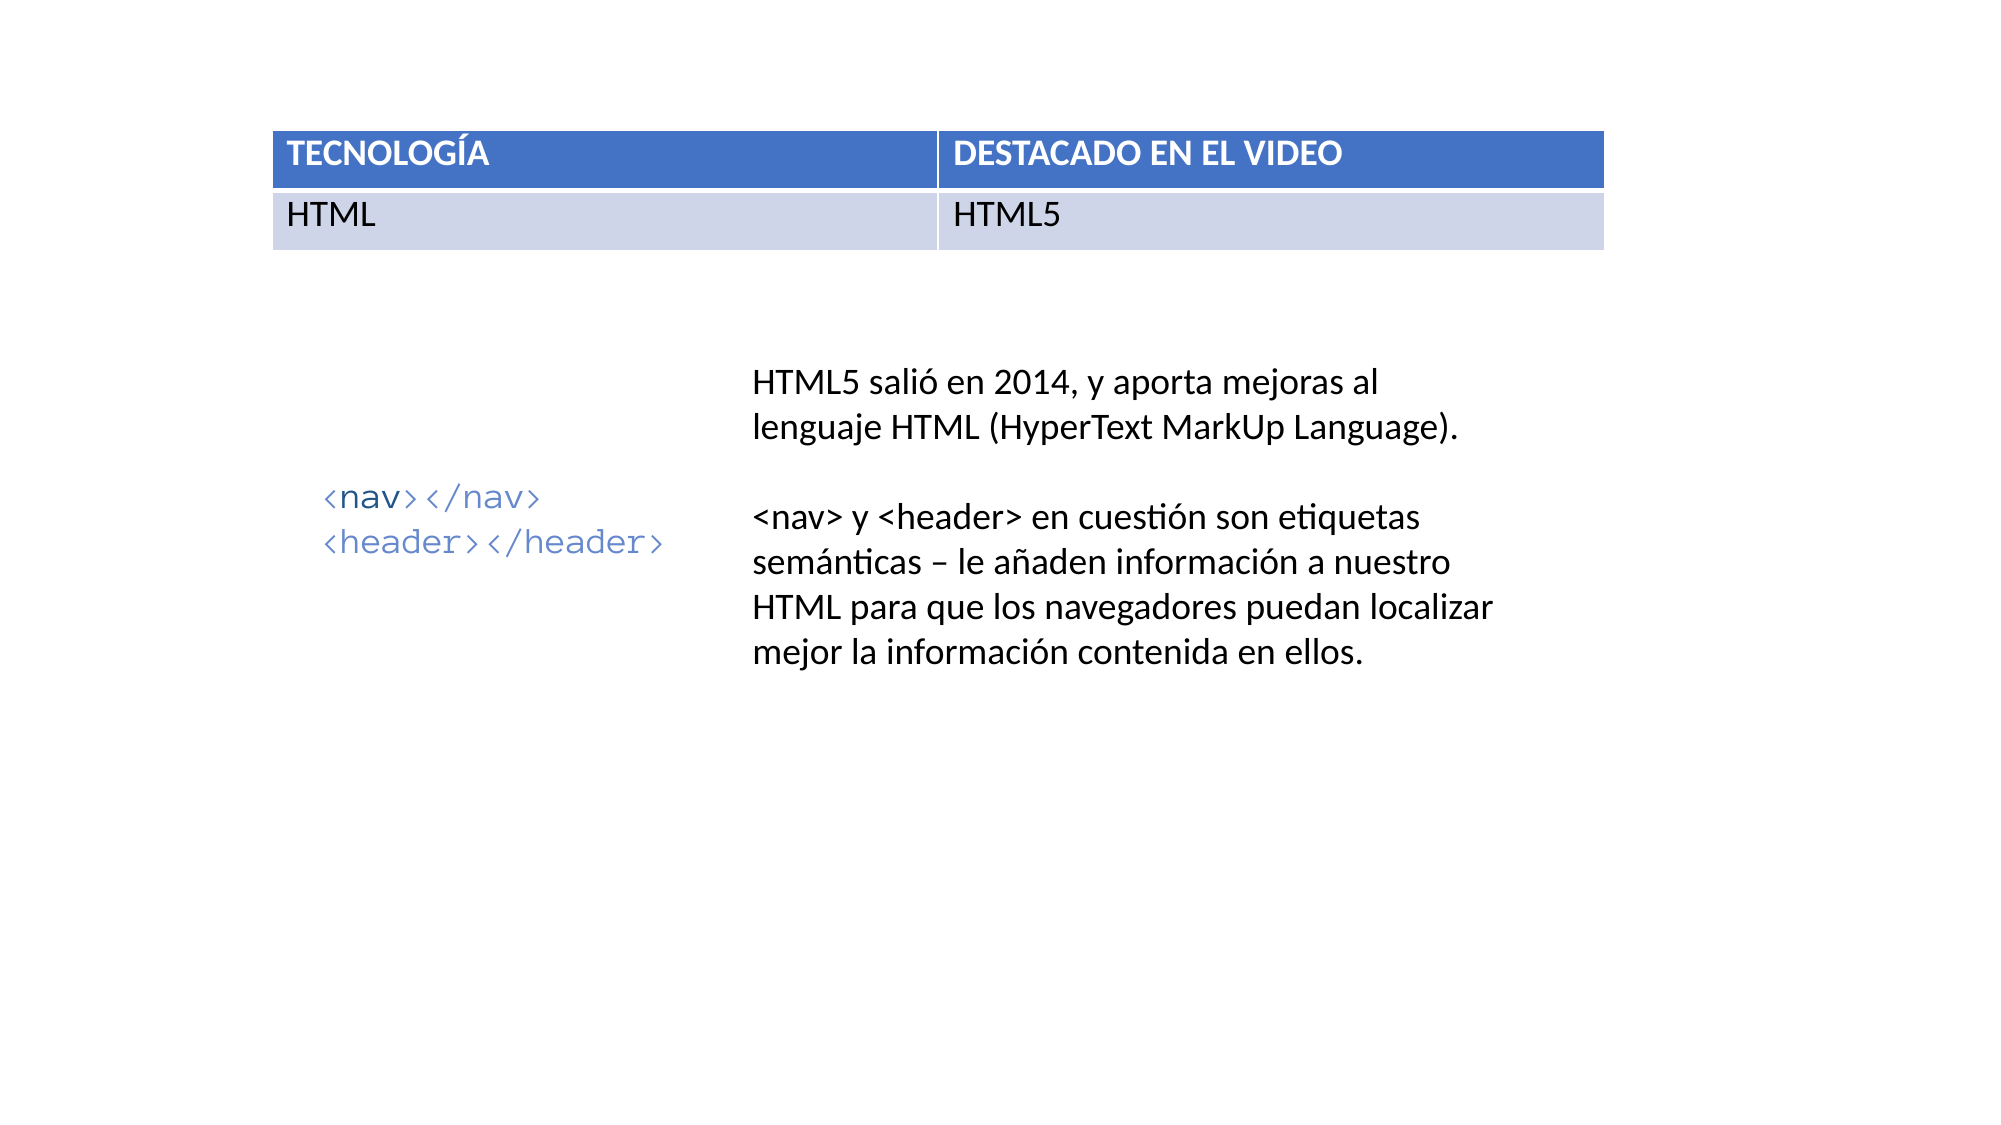

| TECNOLOGÍA | DESTACADO EN EL VIDEO |
| --- | --- |
| HTML | HTML5 |
HTML5 salió en 2014, y aporta mejoras al lenguaje HTML (HyperText MarkUp Language).

<nav> y <header> en cuestión son etiquetas semánticas – le añaden información a nuestro HTML para que los navegadores puedan localizar mejor la información contenida en ellos.
<nav></nav>
<header></header>